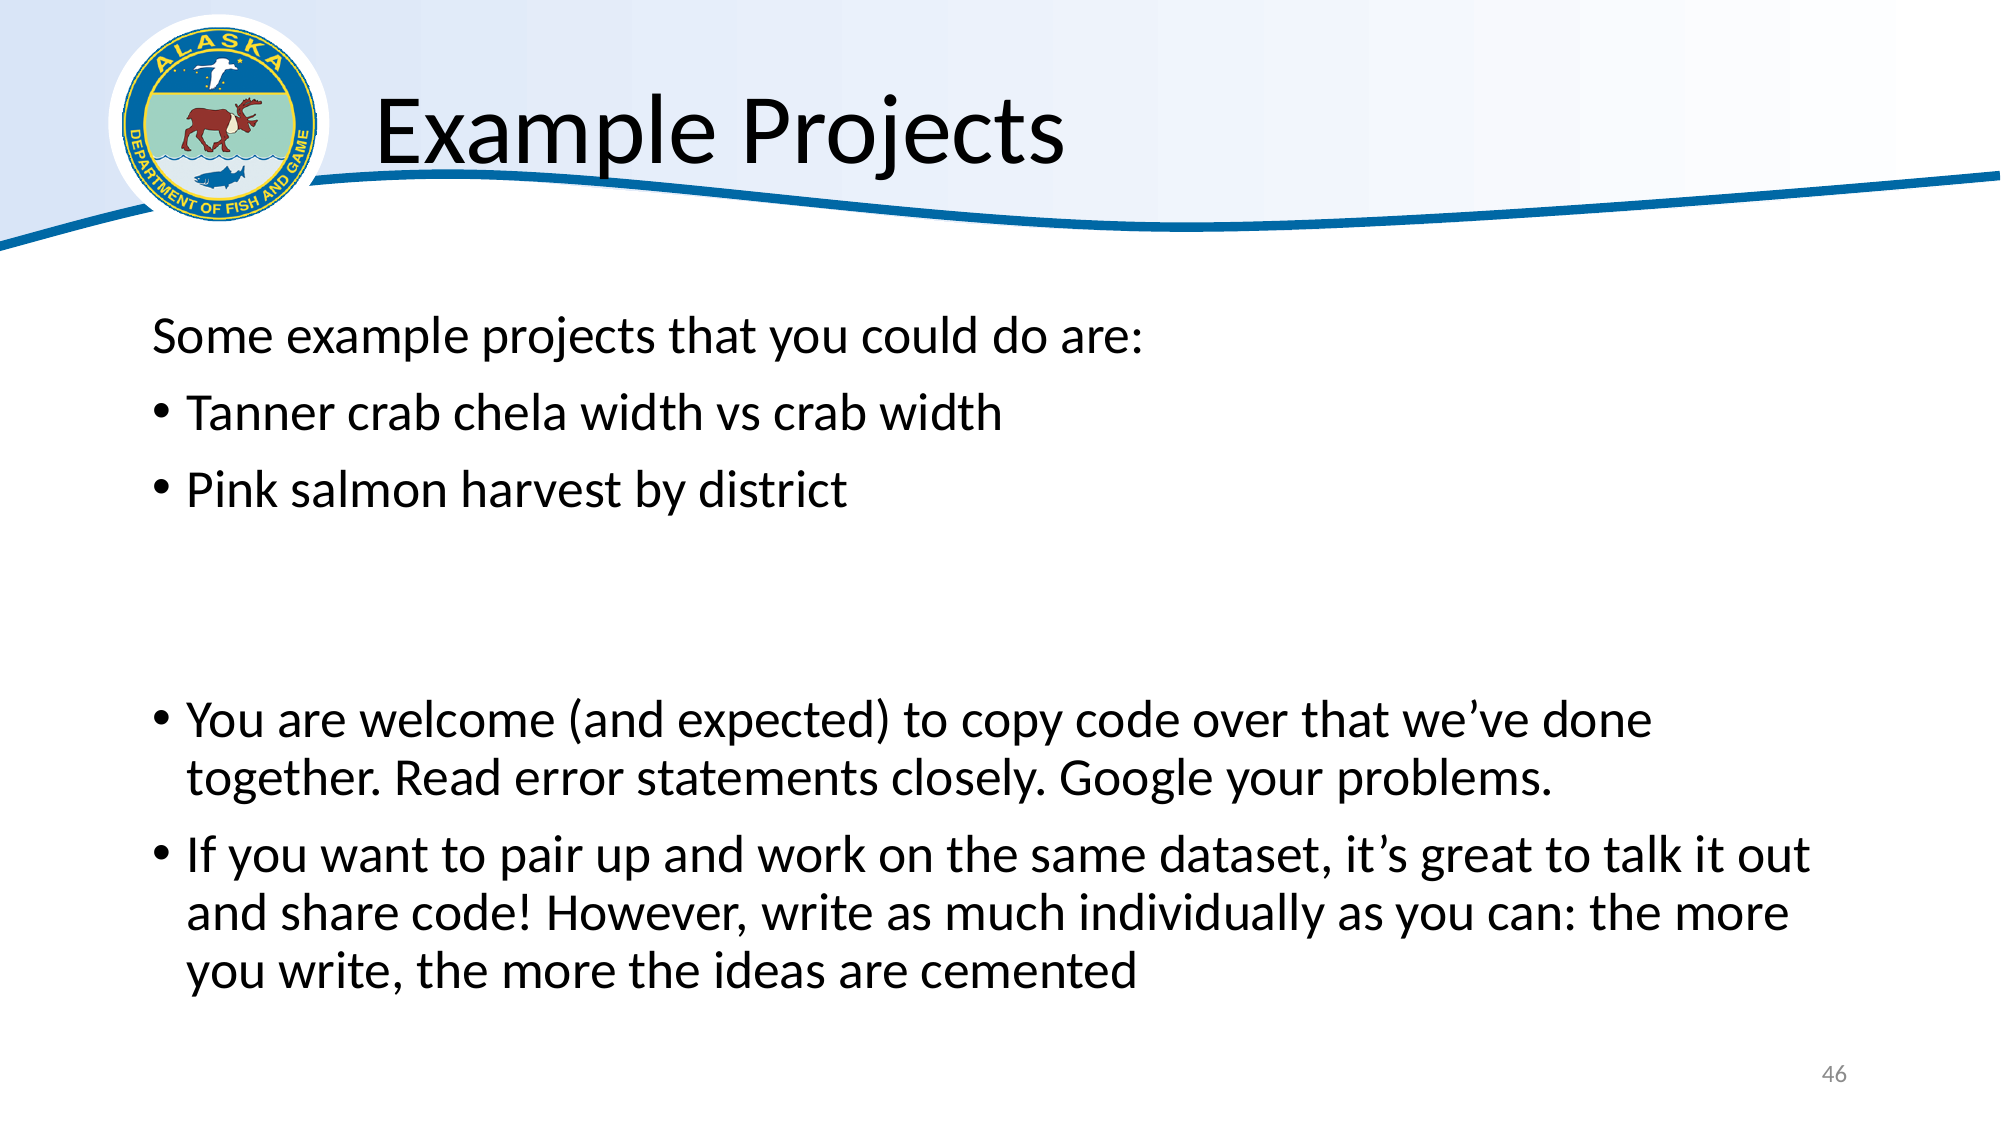

# Example Projects
Some example projects that you could do are:
Tanner crab chela width vs crab width
Pink salmon harvest by district

You are welcome (and expected) to copy code over that we’ve done together. Read error statements closely. Google your problems.
If you want to pair up and work on the same dataset, it’s great to talk it out and share code! However, write as much individually as you can: the more you write, the more the ideas are cemented
46